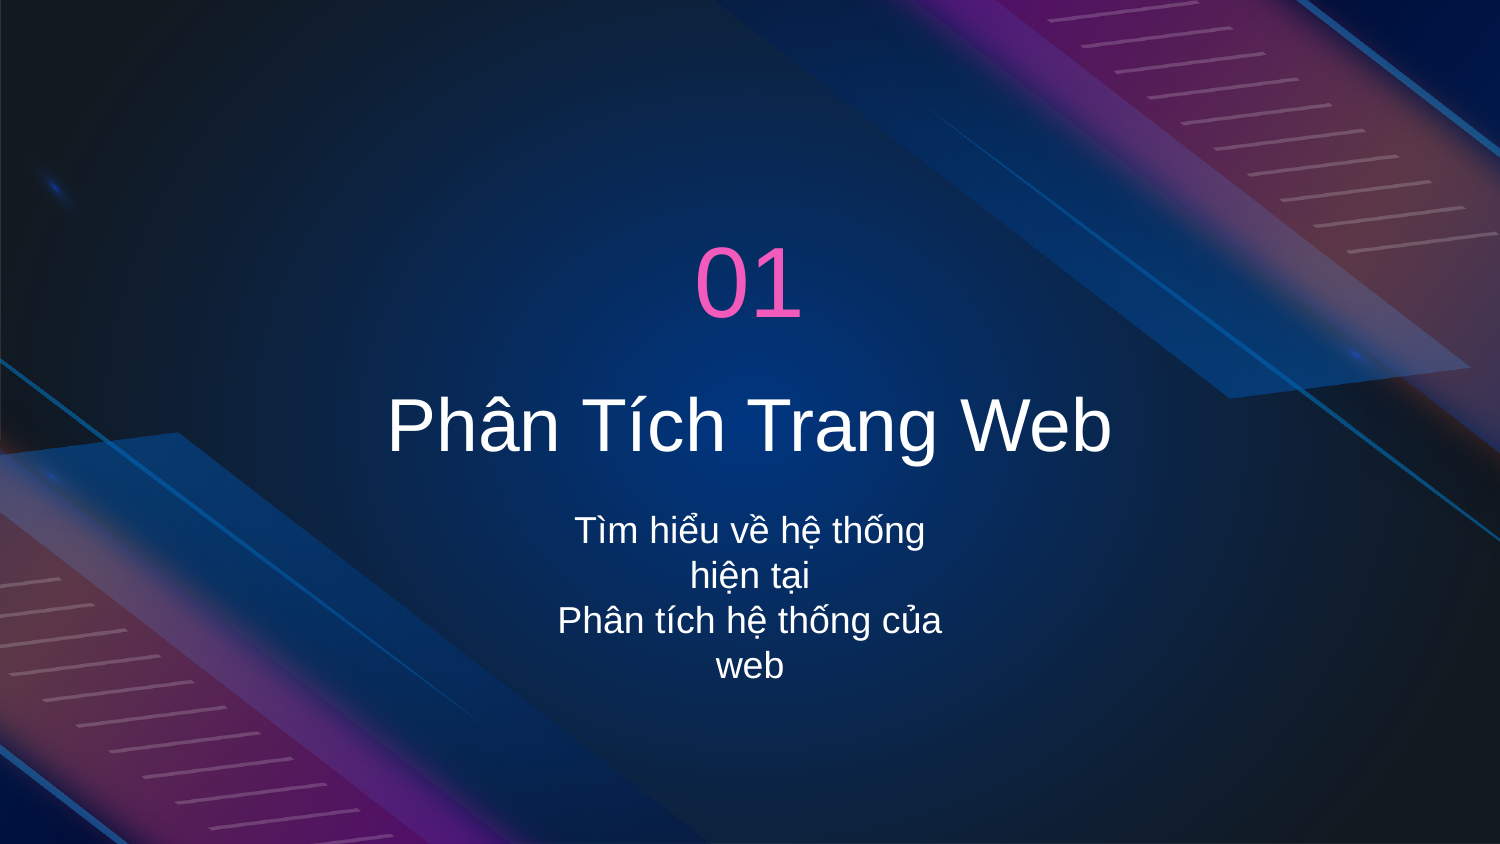

01
# Phân Tích Trang Web
Tìm hiểu về hệ thống hiện tại
Phân tích hệ thống của web